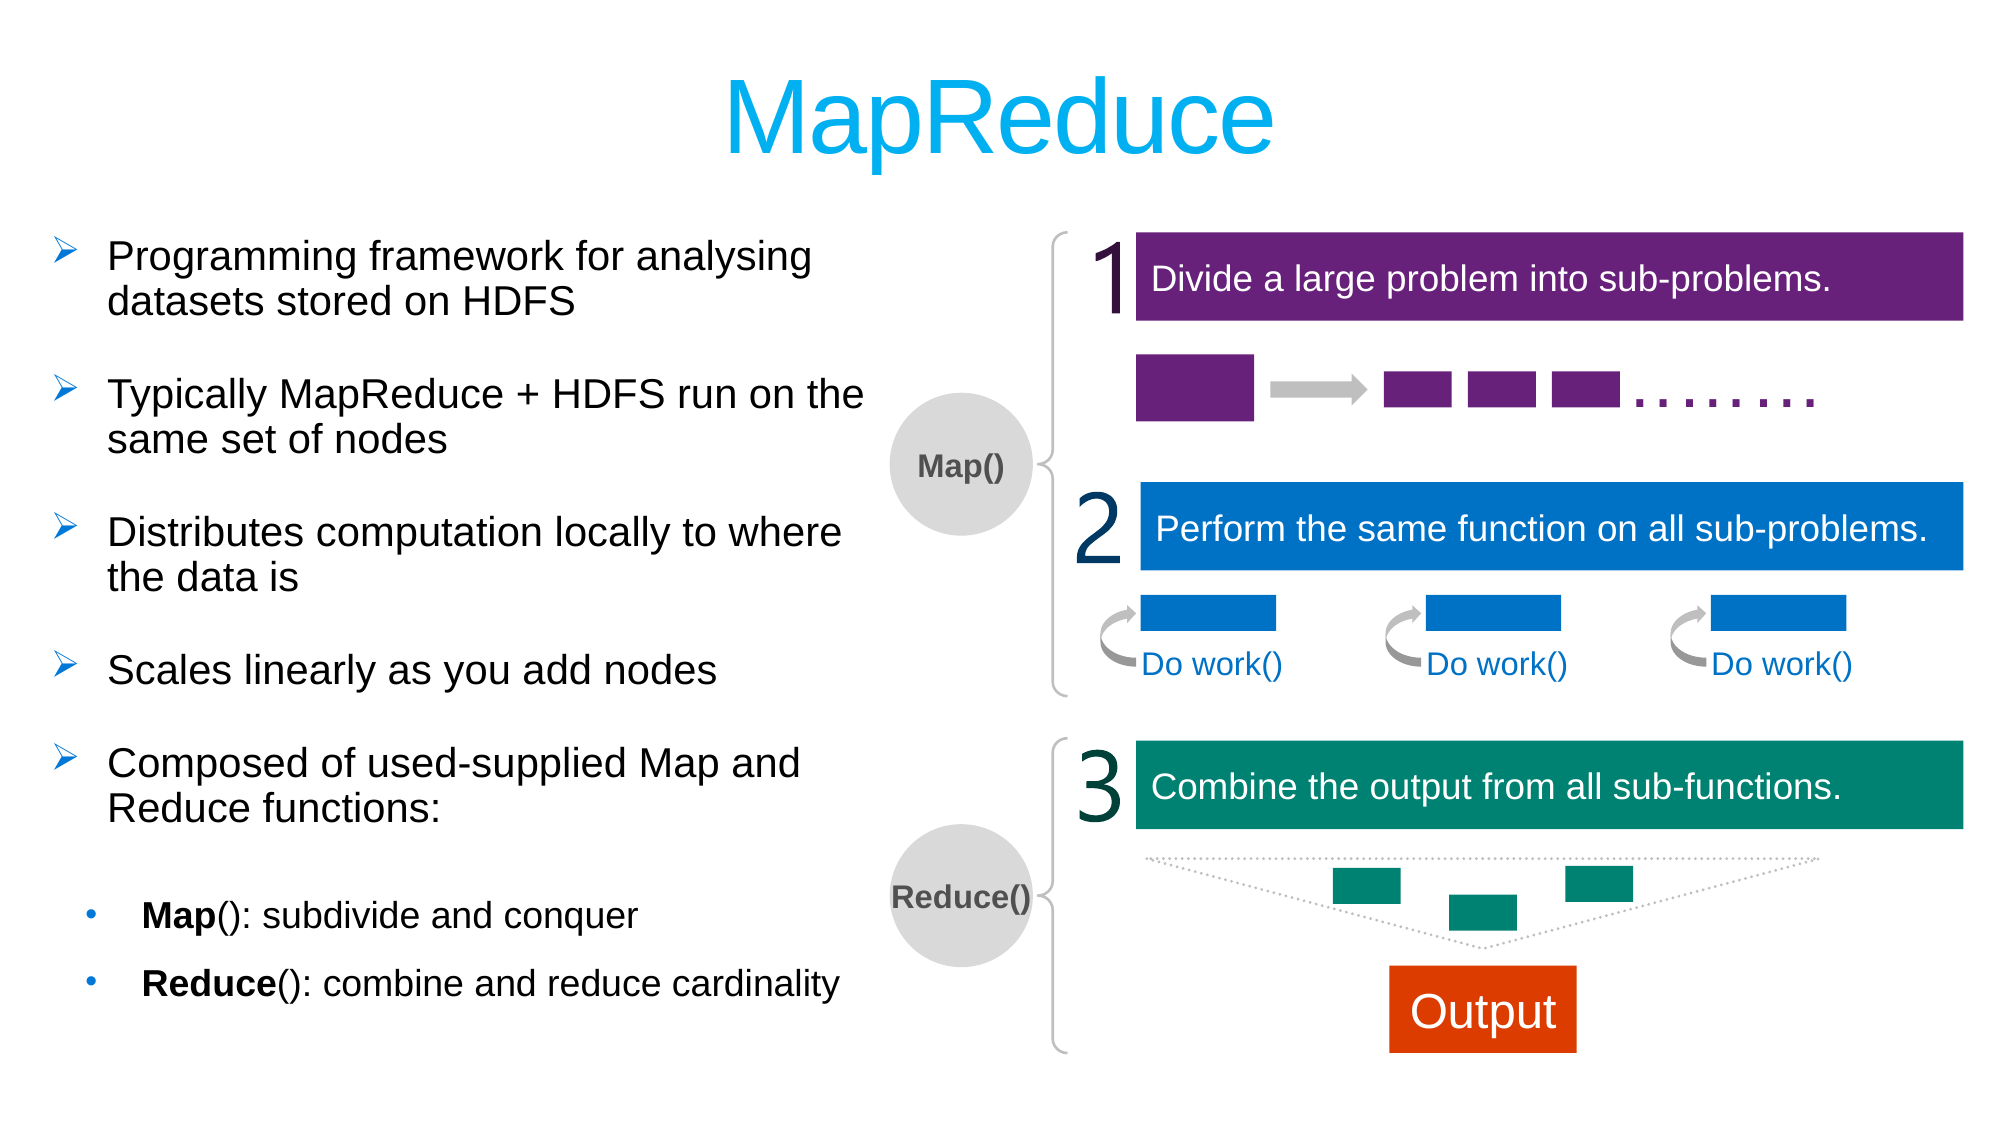

# MapReduce
A managed cloud service for building and operating data pipelines
Programming framework for analysing datasets stored on HDFS
Typically MapReduce + HDFS run on the same set of nodes
Distributes computation locally to where the data is
Scales linearly as you add nodes
Composed of used-supplied Map and Reduce functions:
Map(): subdivide and conquer
Reduce(): combine and reduce cardinality

Divide a large problem into sub-problems.

………

Map()
Perform the same function on all sub-problems.

Do work()

Do work()

Do work()

Combine the output from all sub-functions.

Reduce()

Output